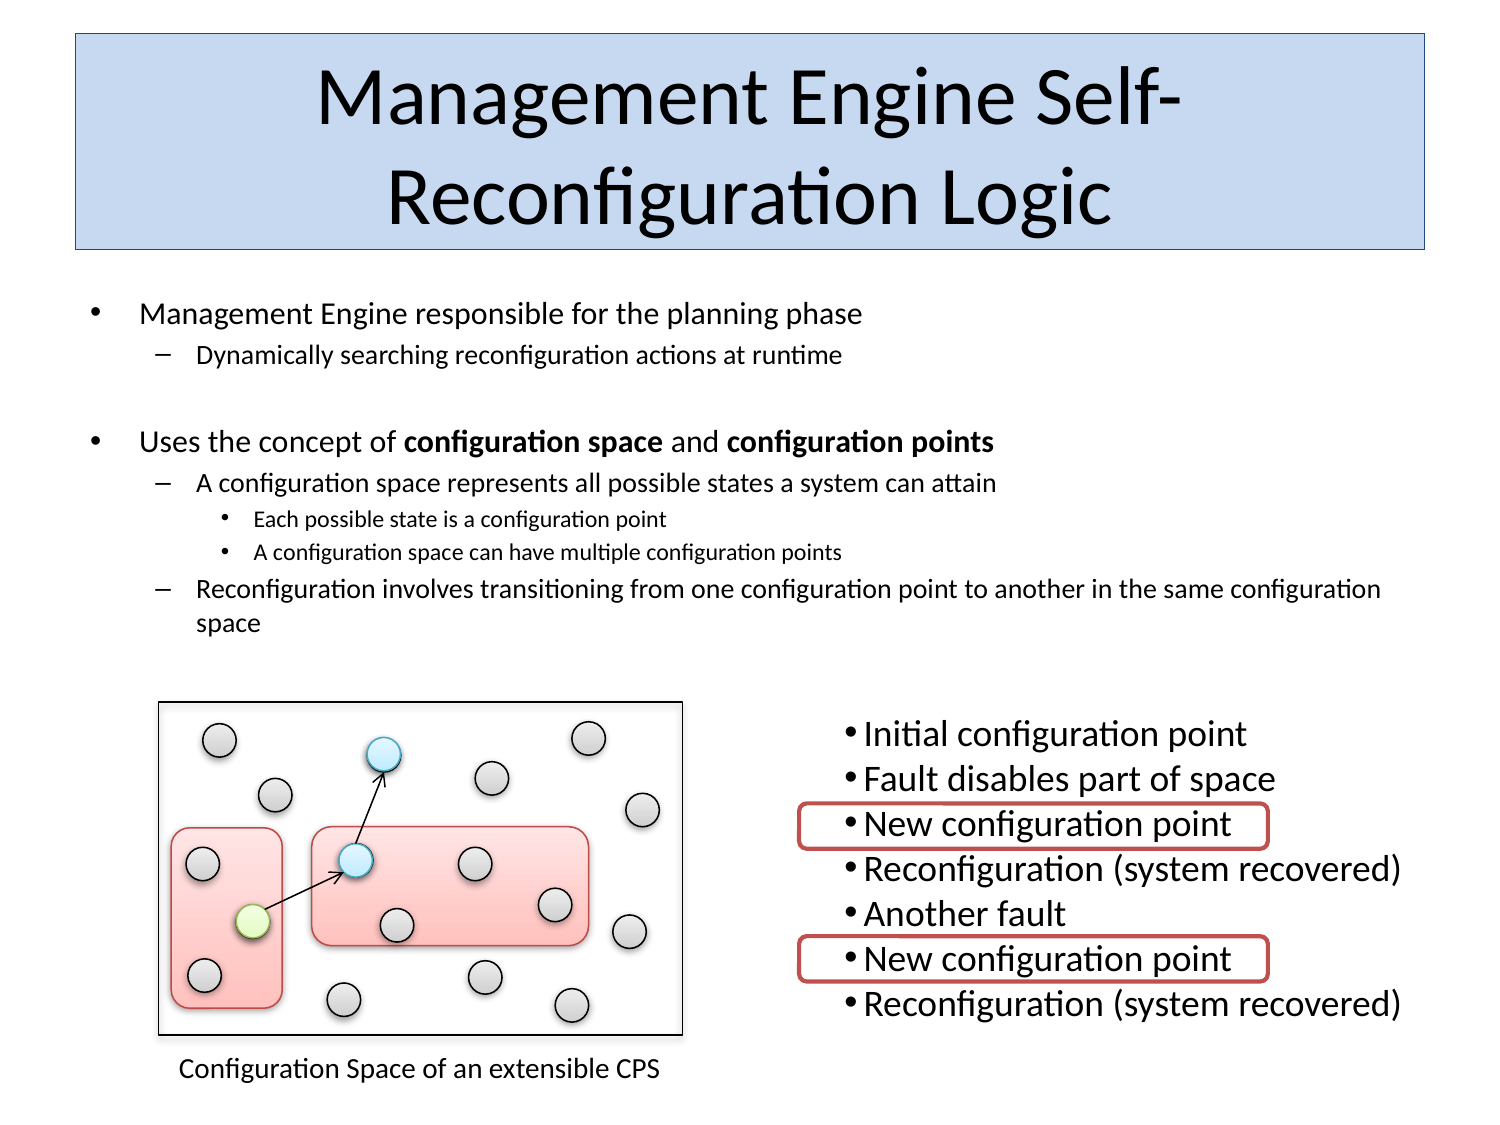

# Management Engine Self-Reconfiguration Logic
Management Engine responsible for the planning phase
Dynamically searching reconfiguration actions at runtime

Uses the concept of configuration space and configuration points
A configuration space represents all possible states a system can attain
Each possible state is a configuration point
A configuration space can have multiple configuration points
Reconfiguration involves transitioning from one configuration point to another in the same configuration space
Initial configuration point
Fault disables part of space
New configuration point
Reconfiguration (system recovered)
Another fault
New configuration point
Reconfiguration (system recovered)

Configuration Space of an extensible CPS